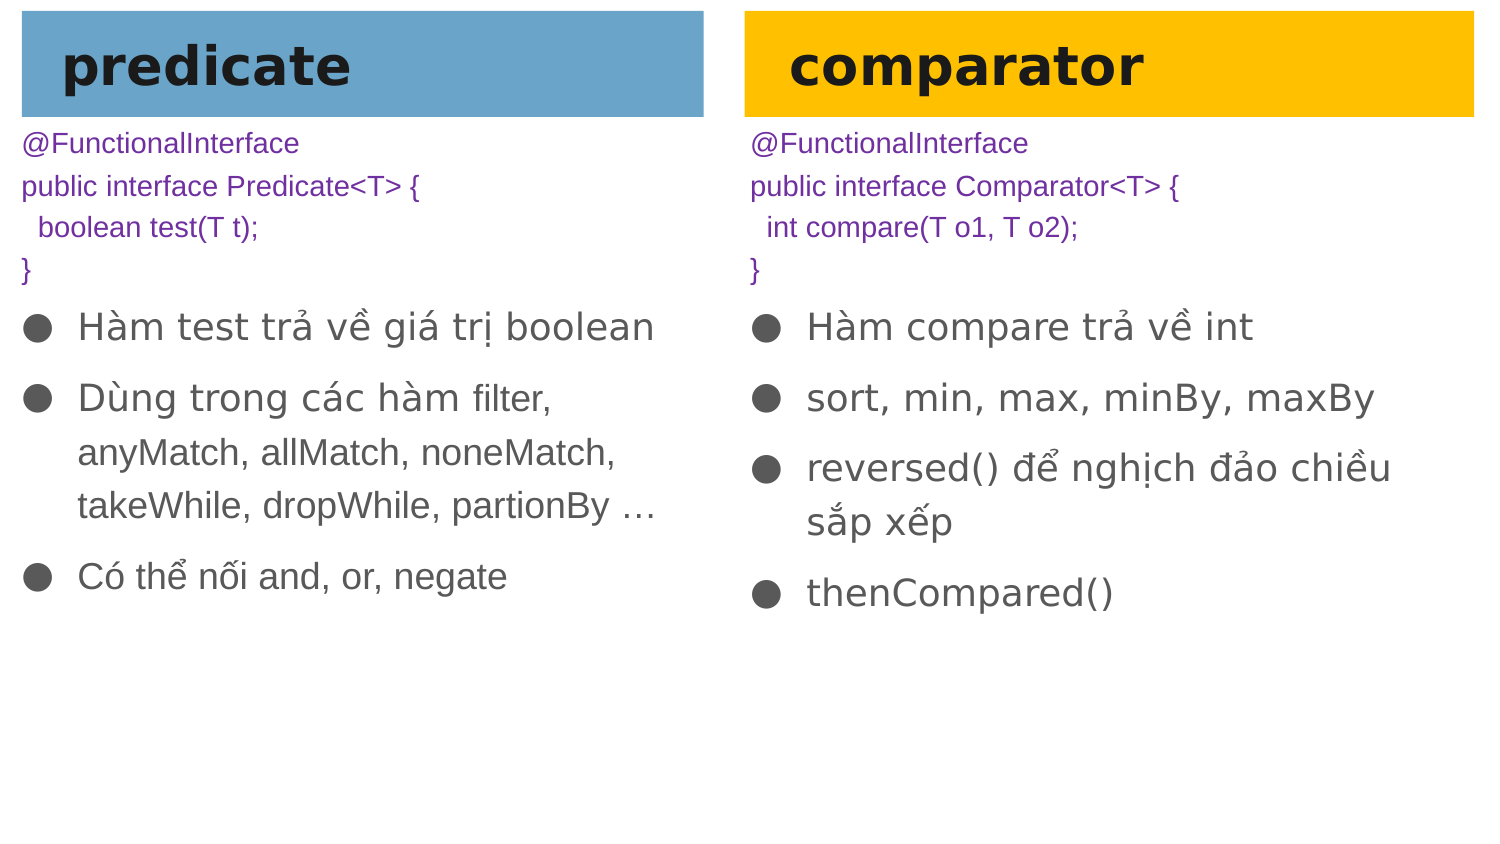

predicate
comparator
@FunctionalInterface
public interface Predicate<T> {
  boolean test(T t);
}
Hàm test trả về giá trị boolean
Dùng trong các hàm filter, anyMatch, allMatch, noneMatch, takeWhile, dropWhile, partionBy …
Có thể nối and, or, negate

@FunctionalInterface
public interface Comparator<T> {
  int compare(T o1, T o2);
}
Hàm compare trả về int
sort, min, max, minBy, maxBy
reversed() để nghịch đảo chiều sắp xếp
thenCompared()